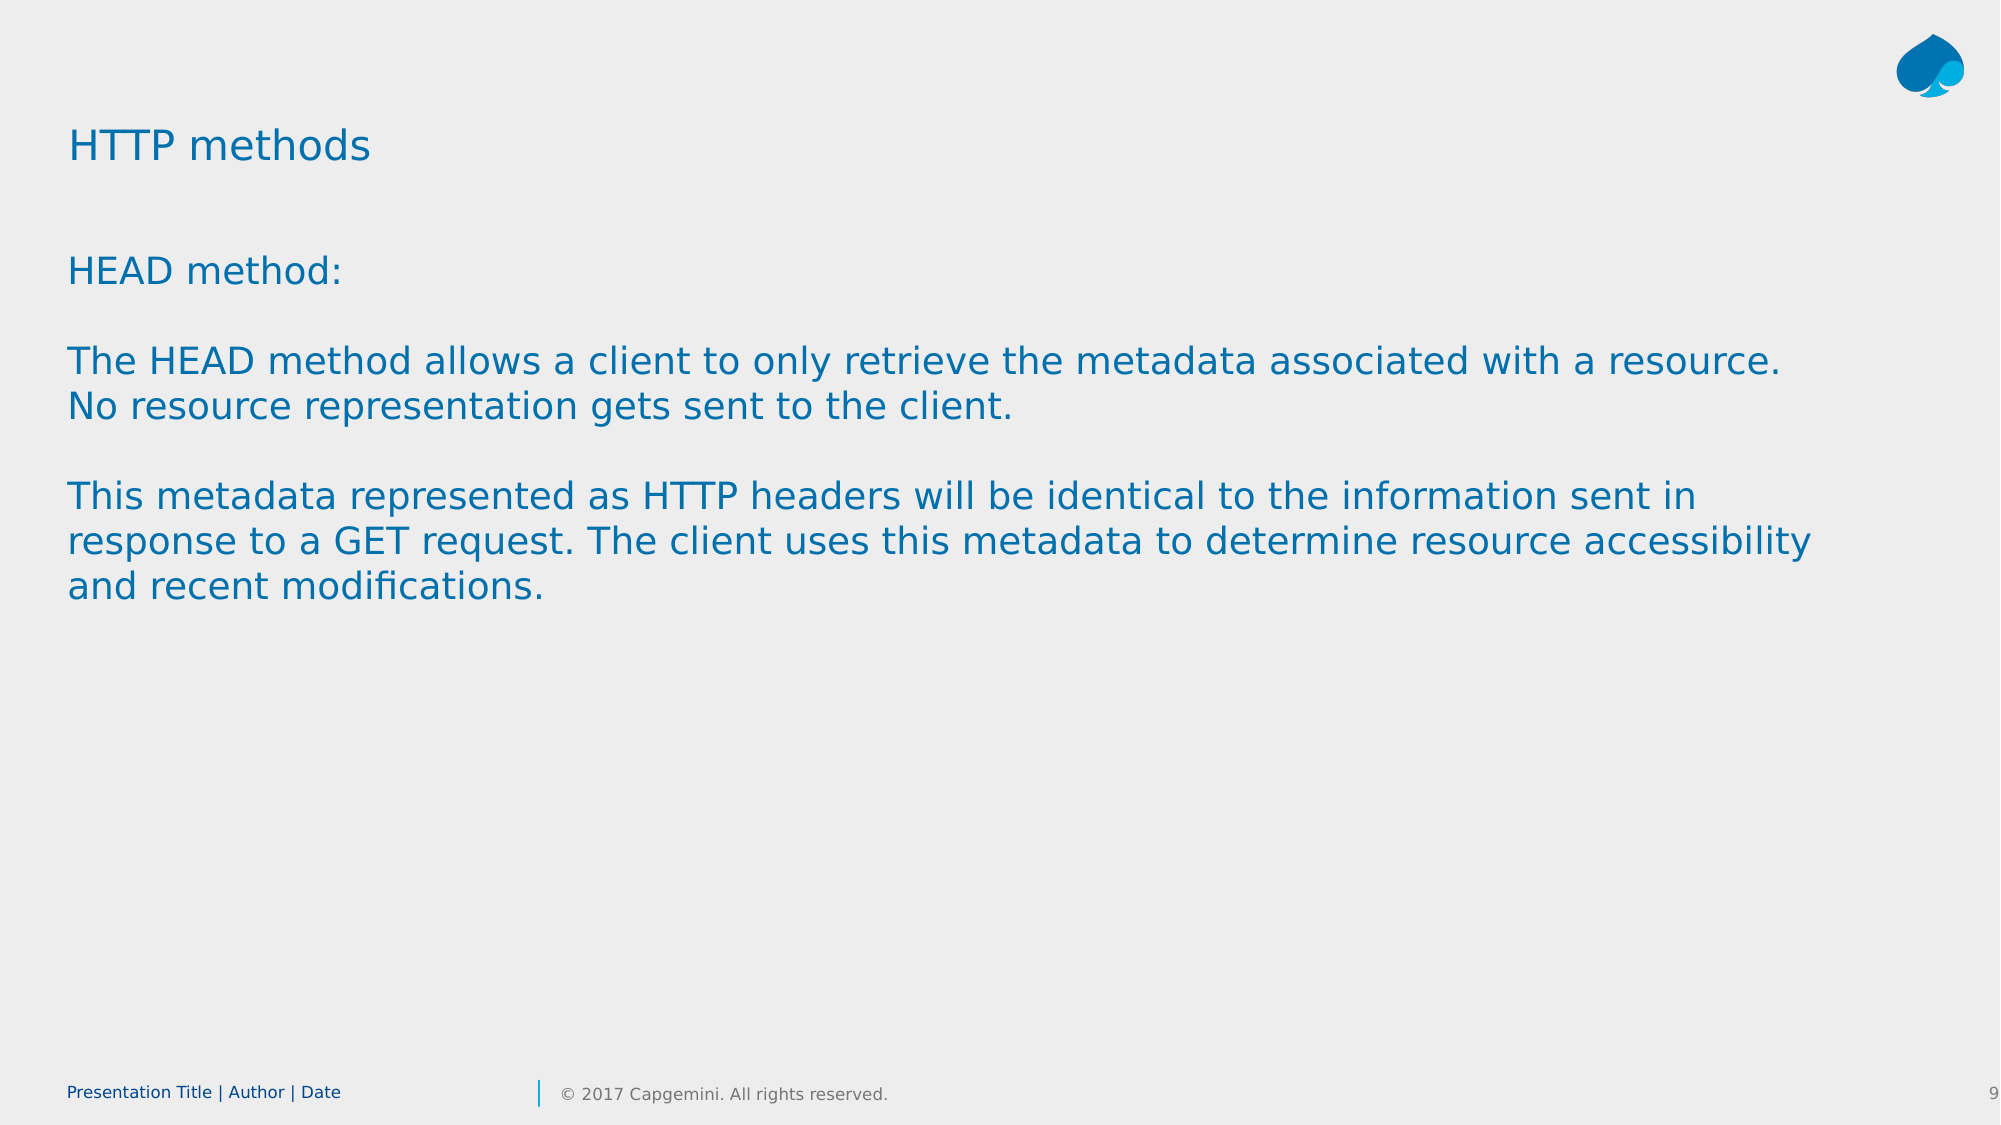

HTTP methods
HEAD method:

The HEAD method allows a client to only retrieve the metadata associated with a resource.
No resource representation gets sent to the client.

This metadata represented as HTTP headers will be identical to the information sent in response to a GET request. The client uses this metadata to determine resource accessibility and recent modifications.